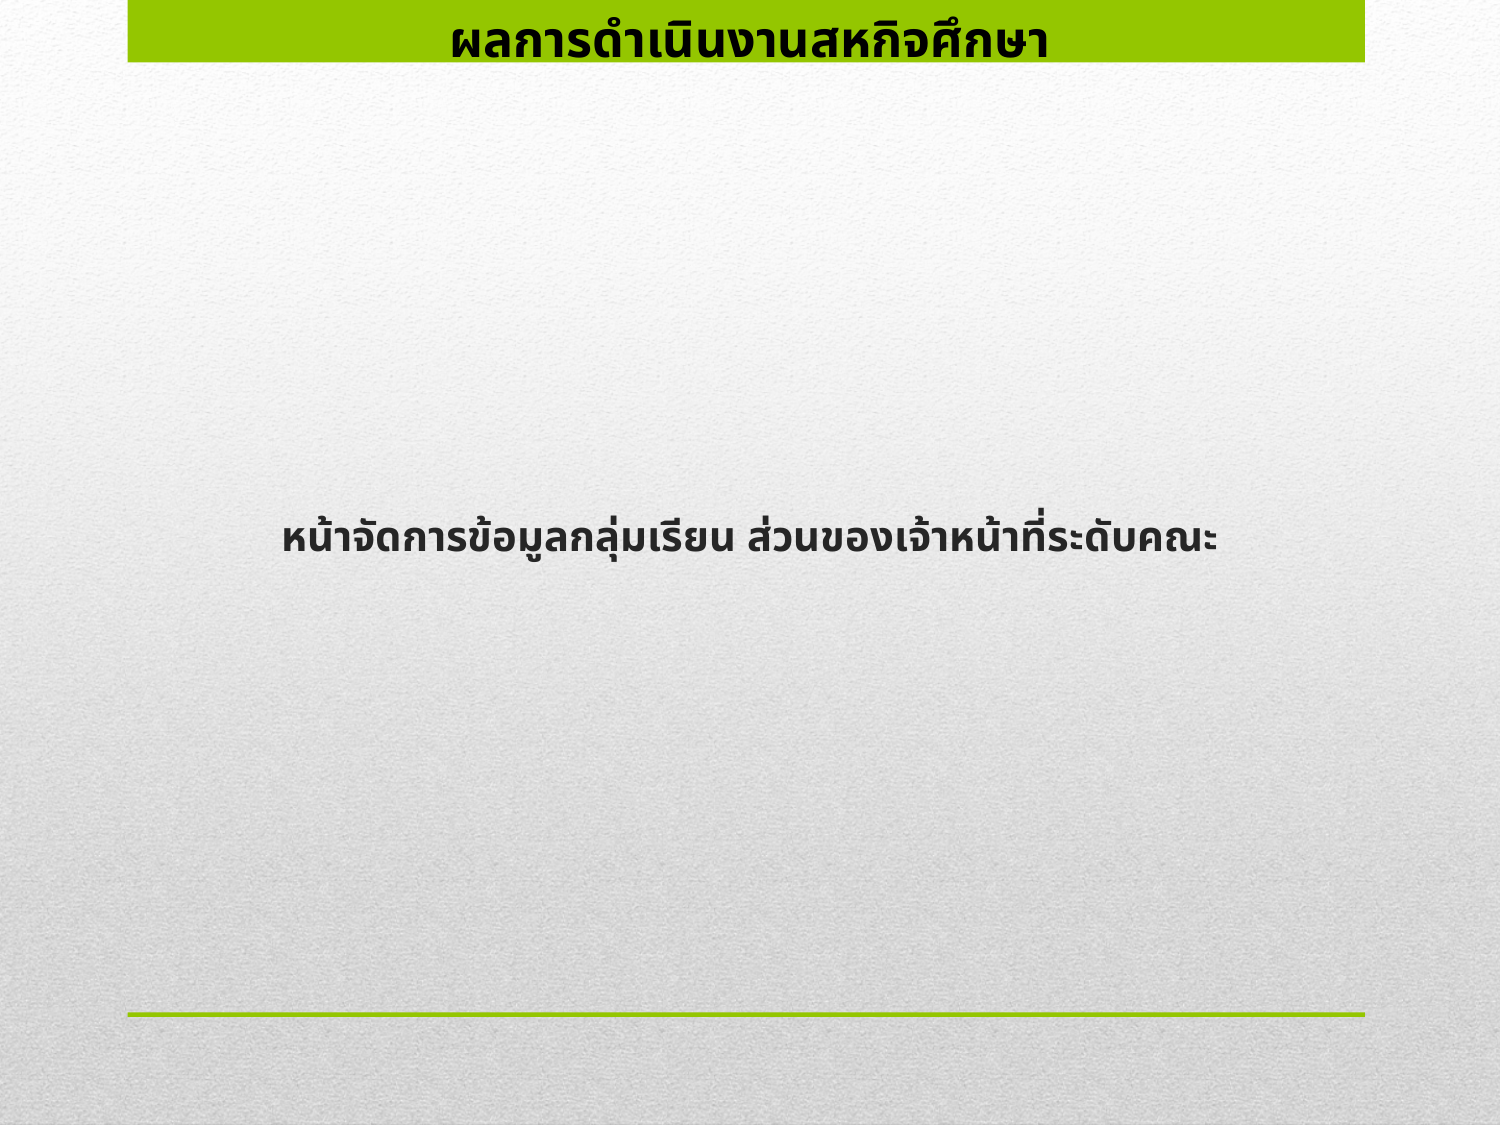

ผลการดำเนินงานสหกิจศึกษา
# หน้าจัดการข้อมูลกลุ่มเรียน ส่วนของเจ้าหน้าที่ระดับคณะ